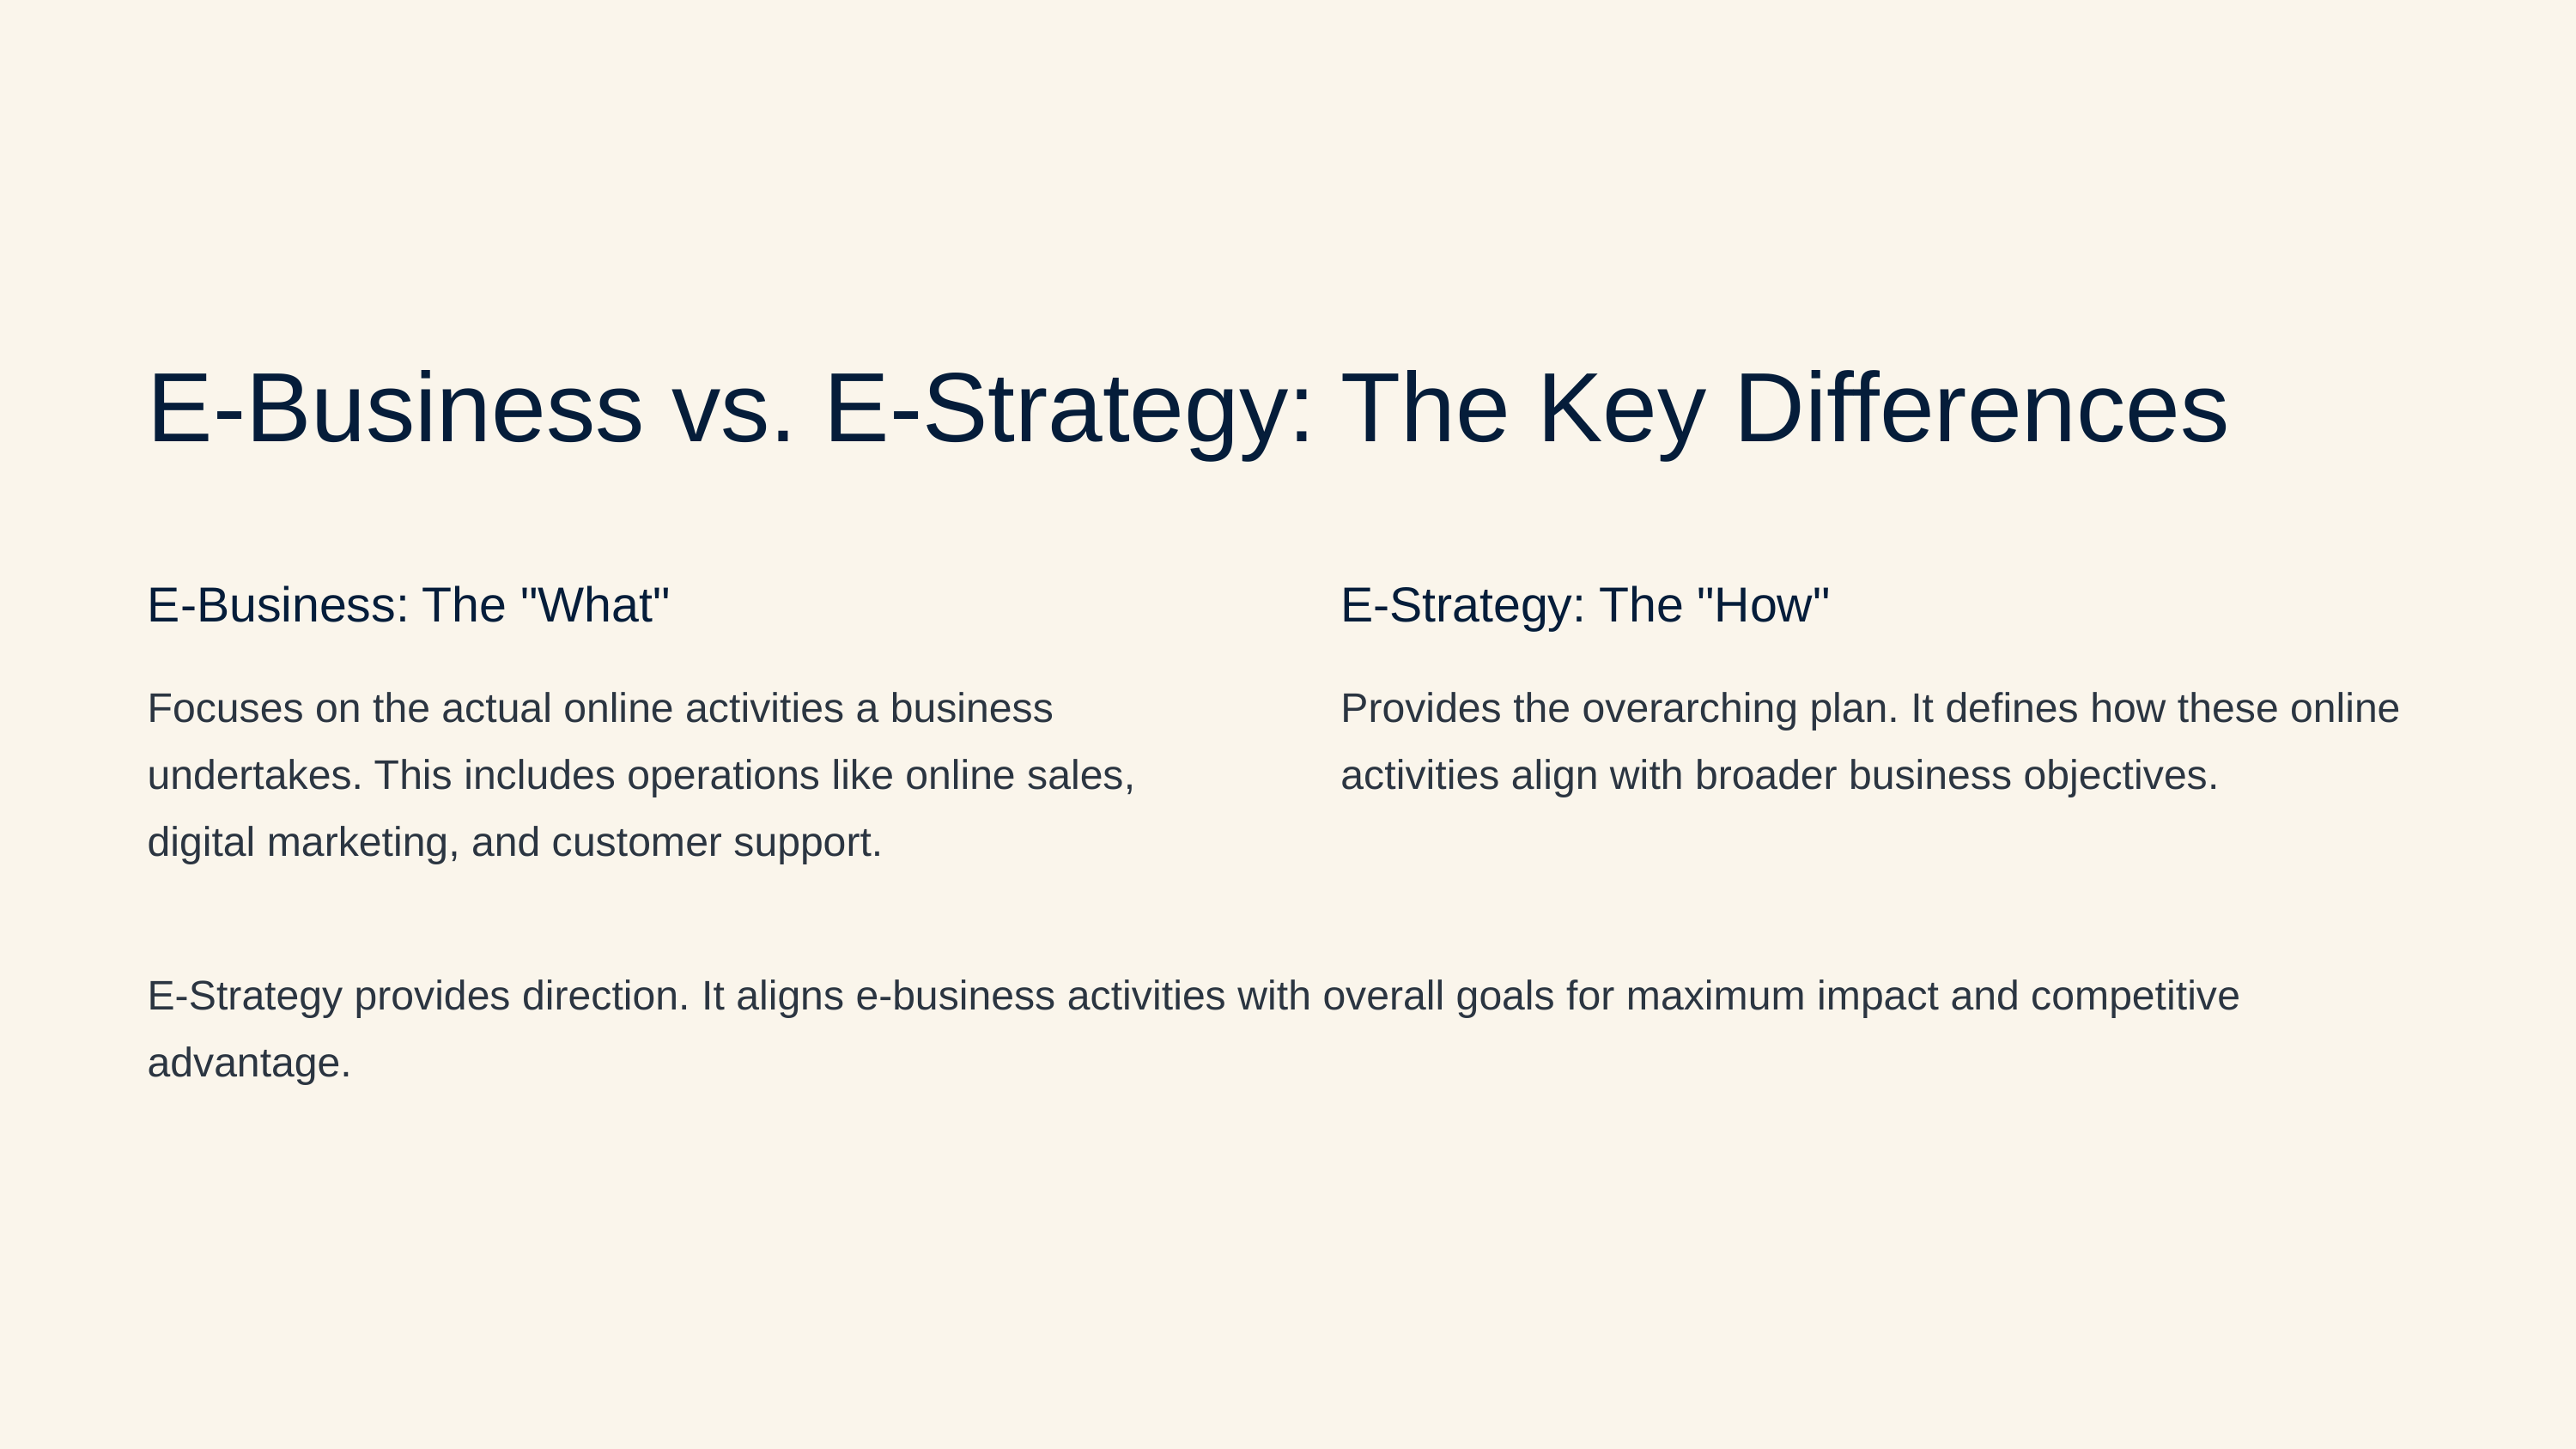

E-Business vs. E-Strategy: The Key Differences
E-Business: The "What"
E-Strategy: The "How"
Focuses on the actual online activities a business undertakes. This includes operations like online sales, digital marketing, and customer support.
Provides the overarching plan. It defines how these online activities align with broader business objectives.
E-Strategy provides direction. It aligns e-business activities with overall goals for maximum impact and competitive advantage.